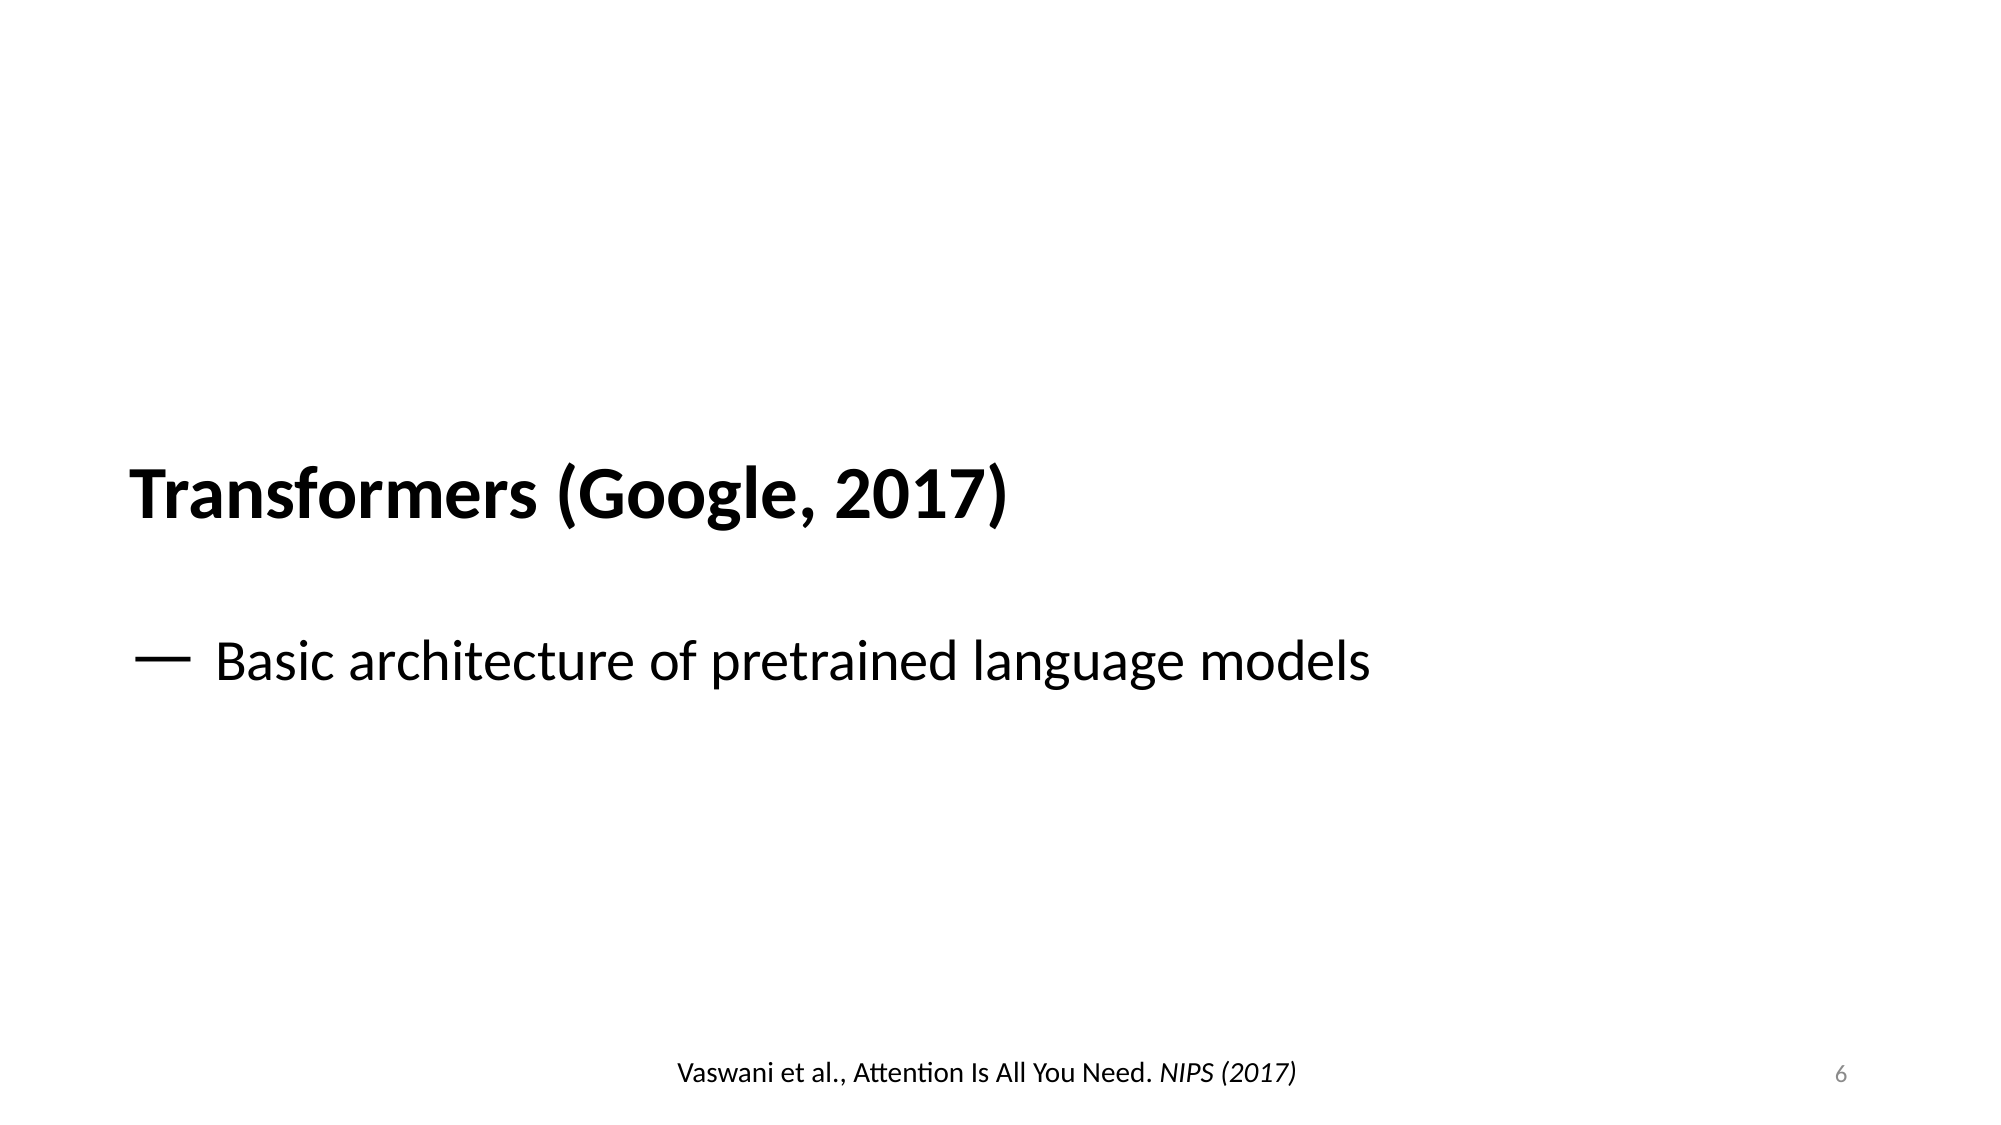

# Transformers (Google, 2017) — Basic architecture of pretrained language models
6
Vaswani et al., Attention Is All You Need. NIPS (2017)